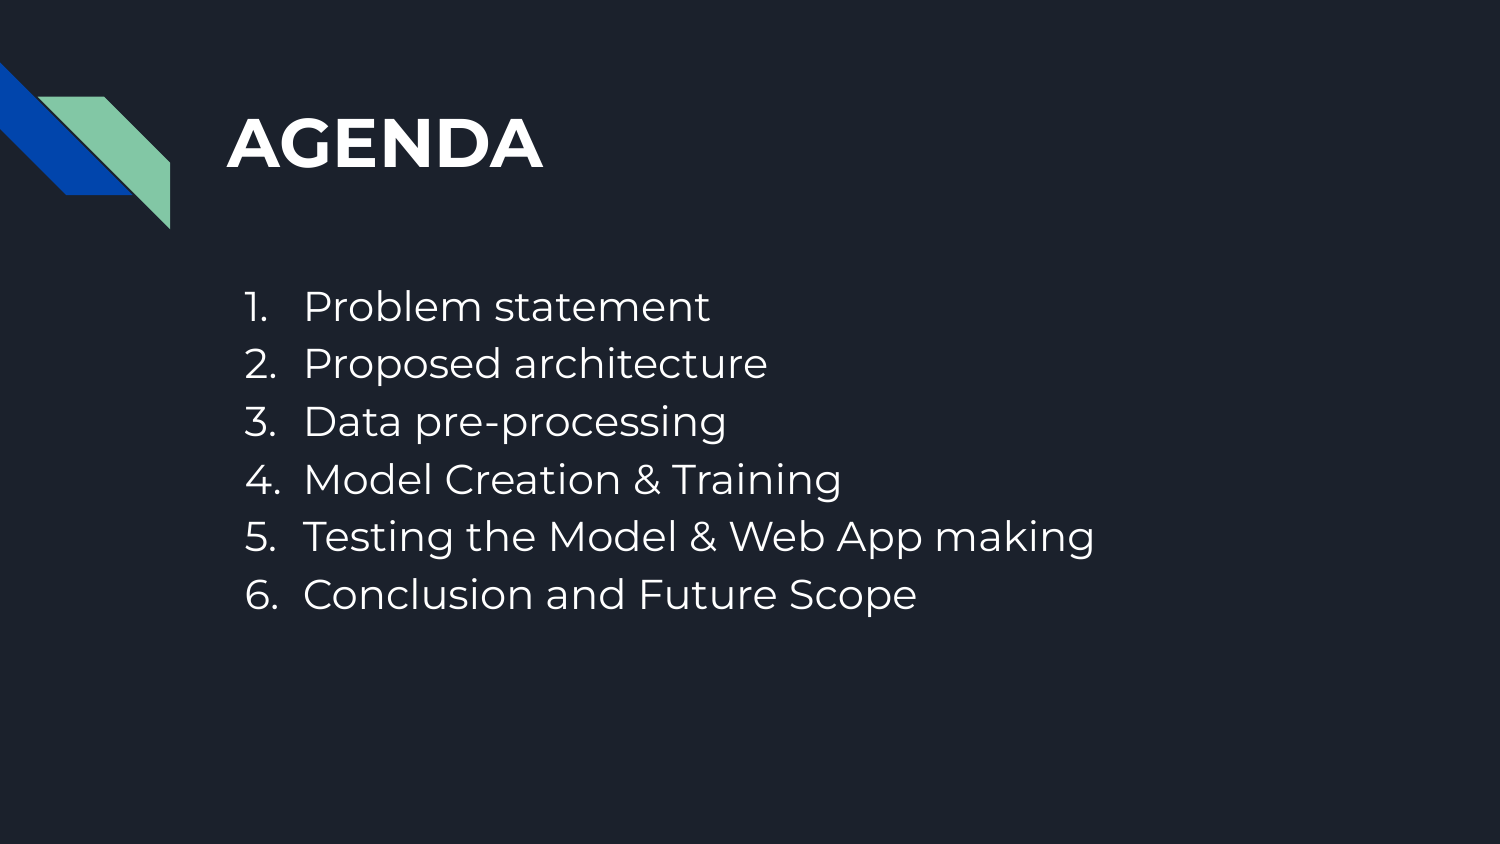

# AGENDA
Problem statement
Proposed architecture
Data pre-processing
Model Creation & Training
Testing the Model & Web App making
Conclusion and Future Scope